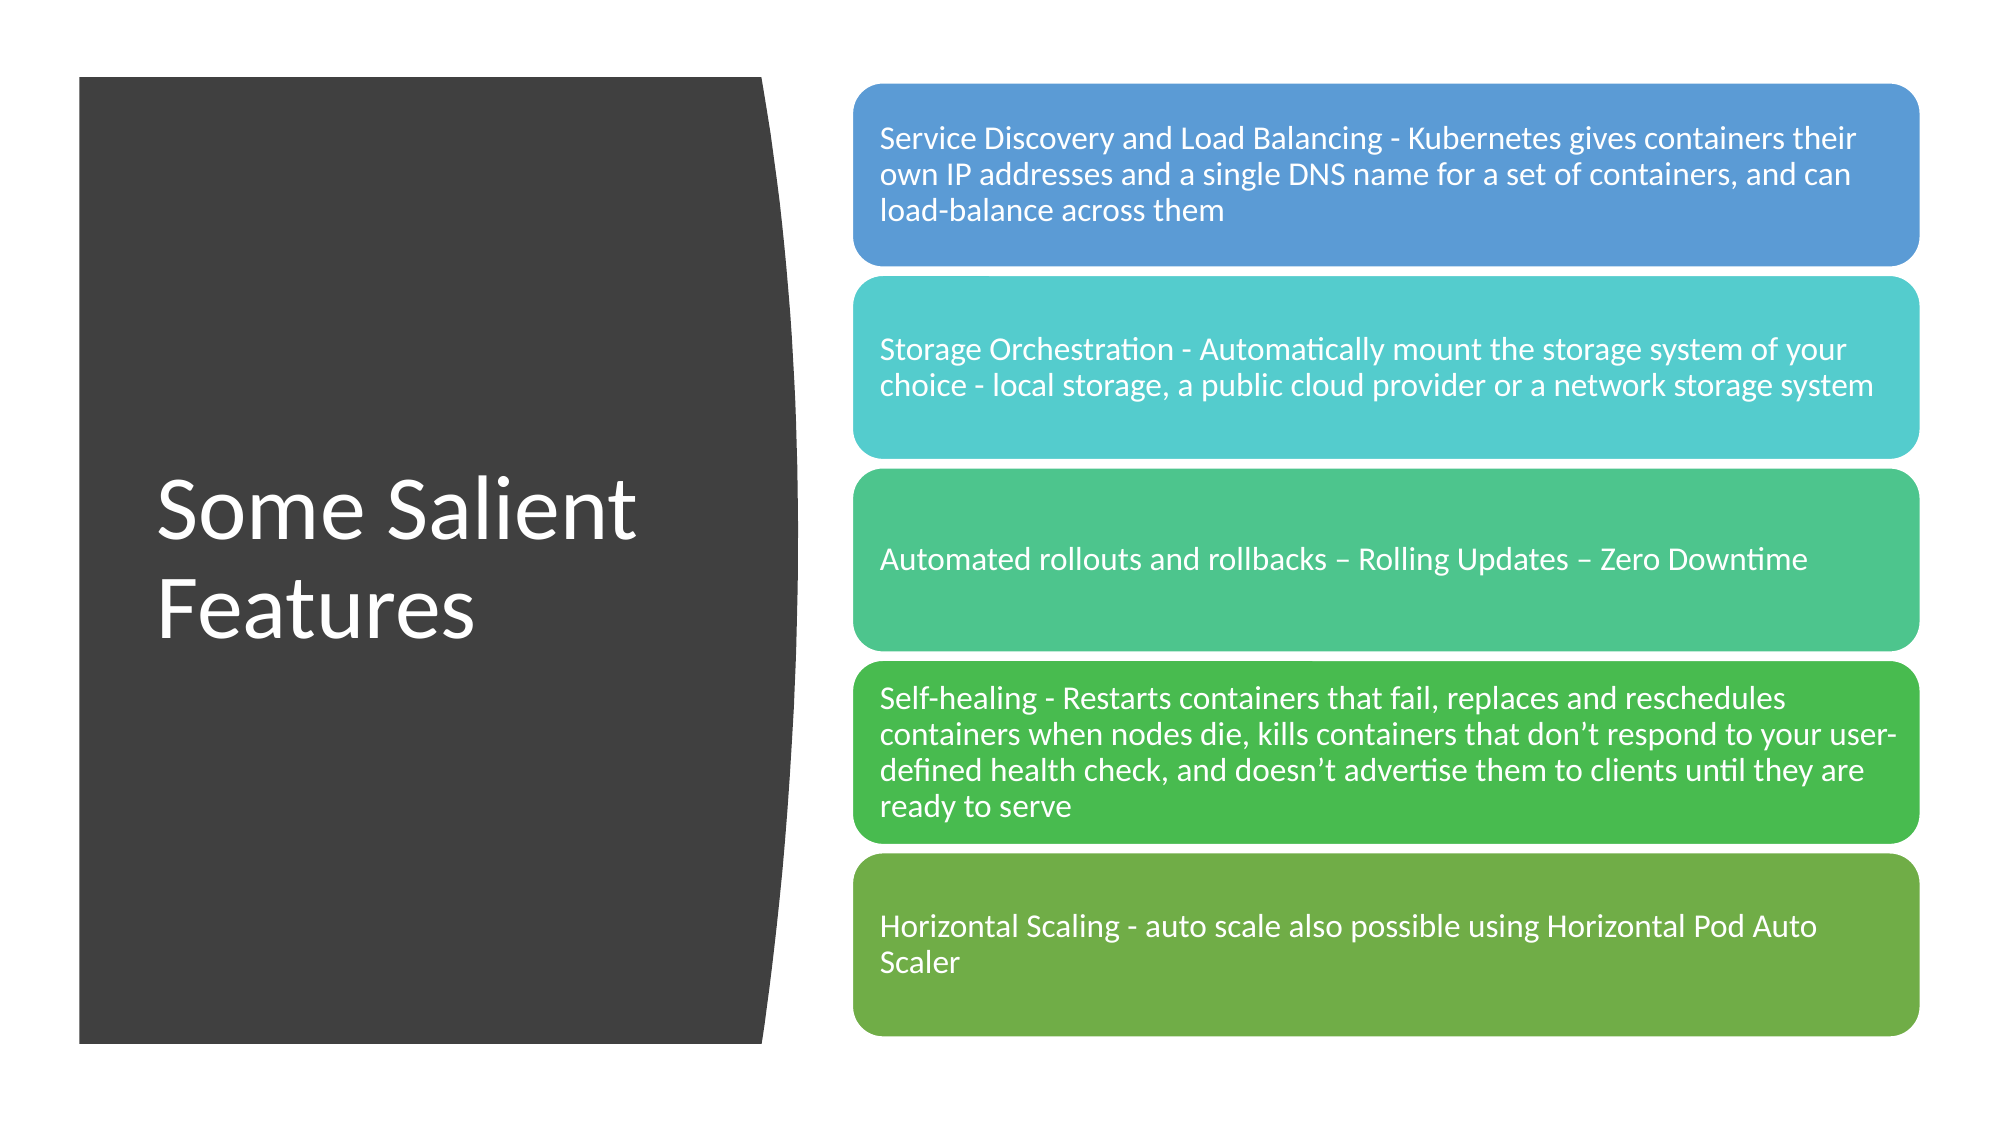

Service Discovery and Load Balancing - Kubernetes gives containers their own IP addresses and a single DNS name for a set of containers, and can load-balance across them
Storage Orchestration - Automatically mount the storage system of your choice - local storage, a public cloud provider or a network storage system
Automated rollouts and rollbacks – Rolling Updates – Zero Downtime
Self-healing - Restarts containers that fail, replaces and reschedules containers when nodes die, kills containers that don’t respond to your user-defined health check, and doesn’t advertise them to clients until they are ready to serve
Horizontal Scaling - auto scale also possible using Horizontal Pod Auto Scaler

# Some Salient Features